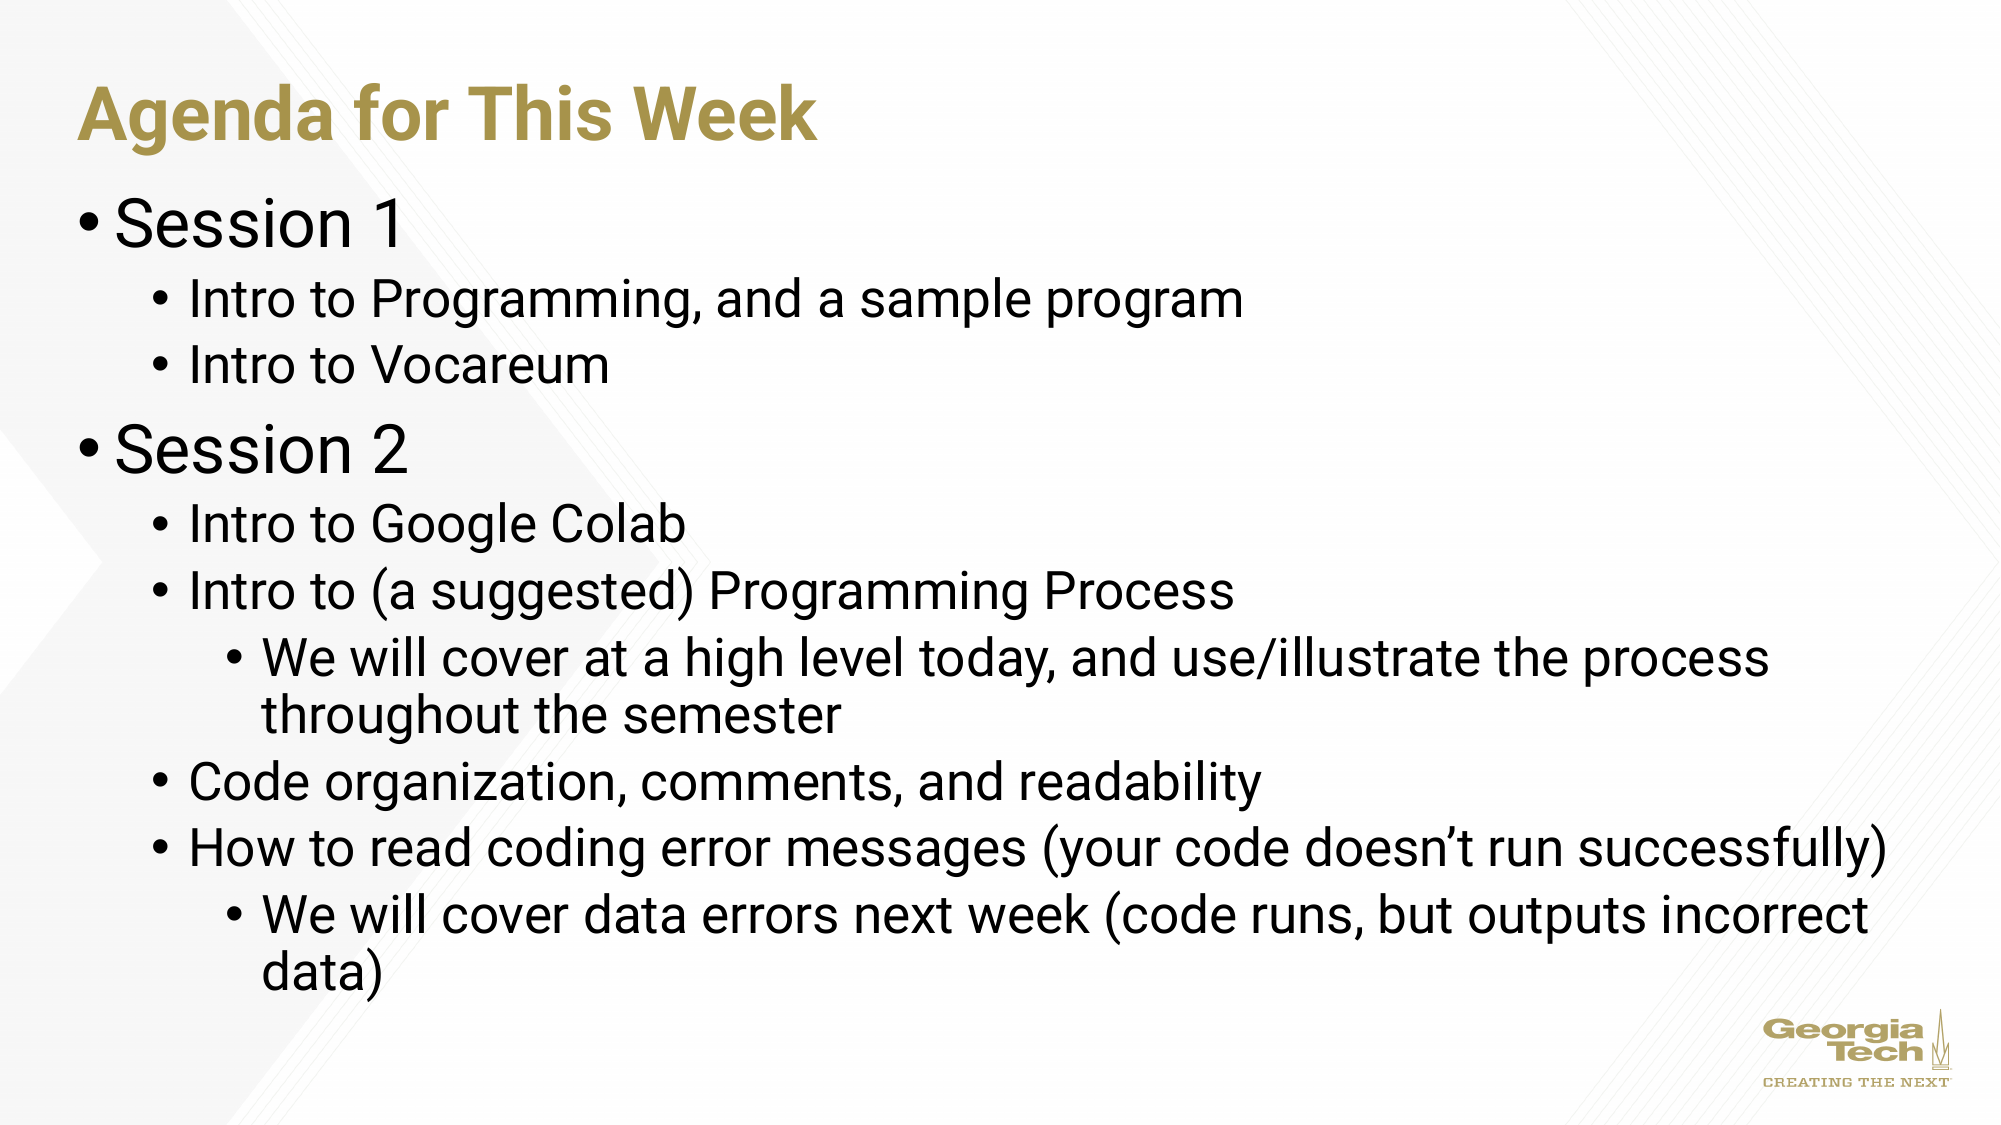

# Agenda for This Week
Session 1
Intro to Programming, and a sample program
Intro to Vocareum
Session 2
Intro to Google Colab
Intro to (a suggested) Programming Process
We will cover at a high level today, and use/illustrate the process throughout the semester
Code organization, comments, and readability
How to read coding error messages (your code doesn’t run successfully)
We will cover data errors next week (code runs, but outputs incorrect data)